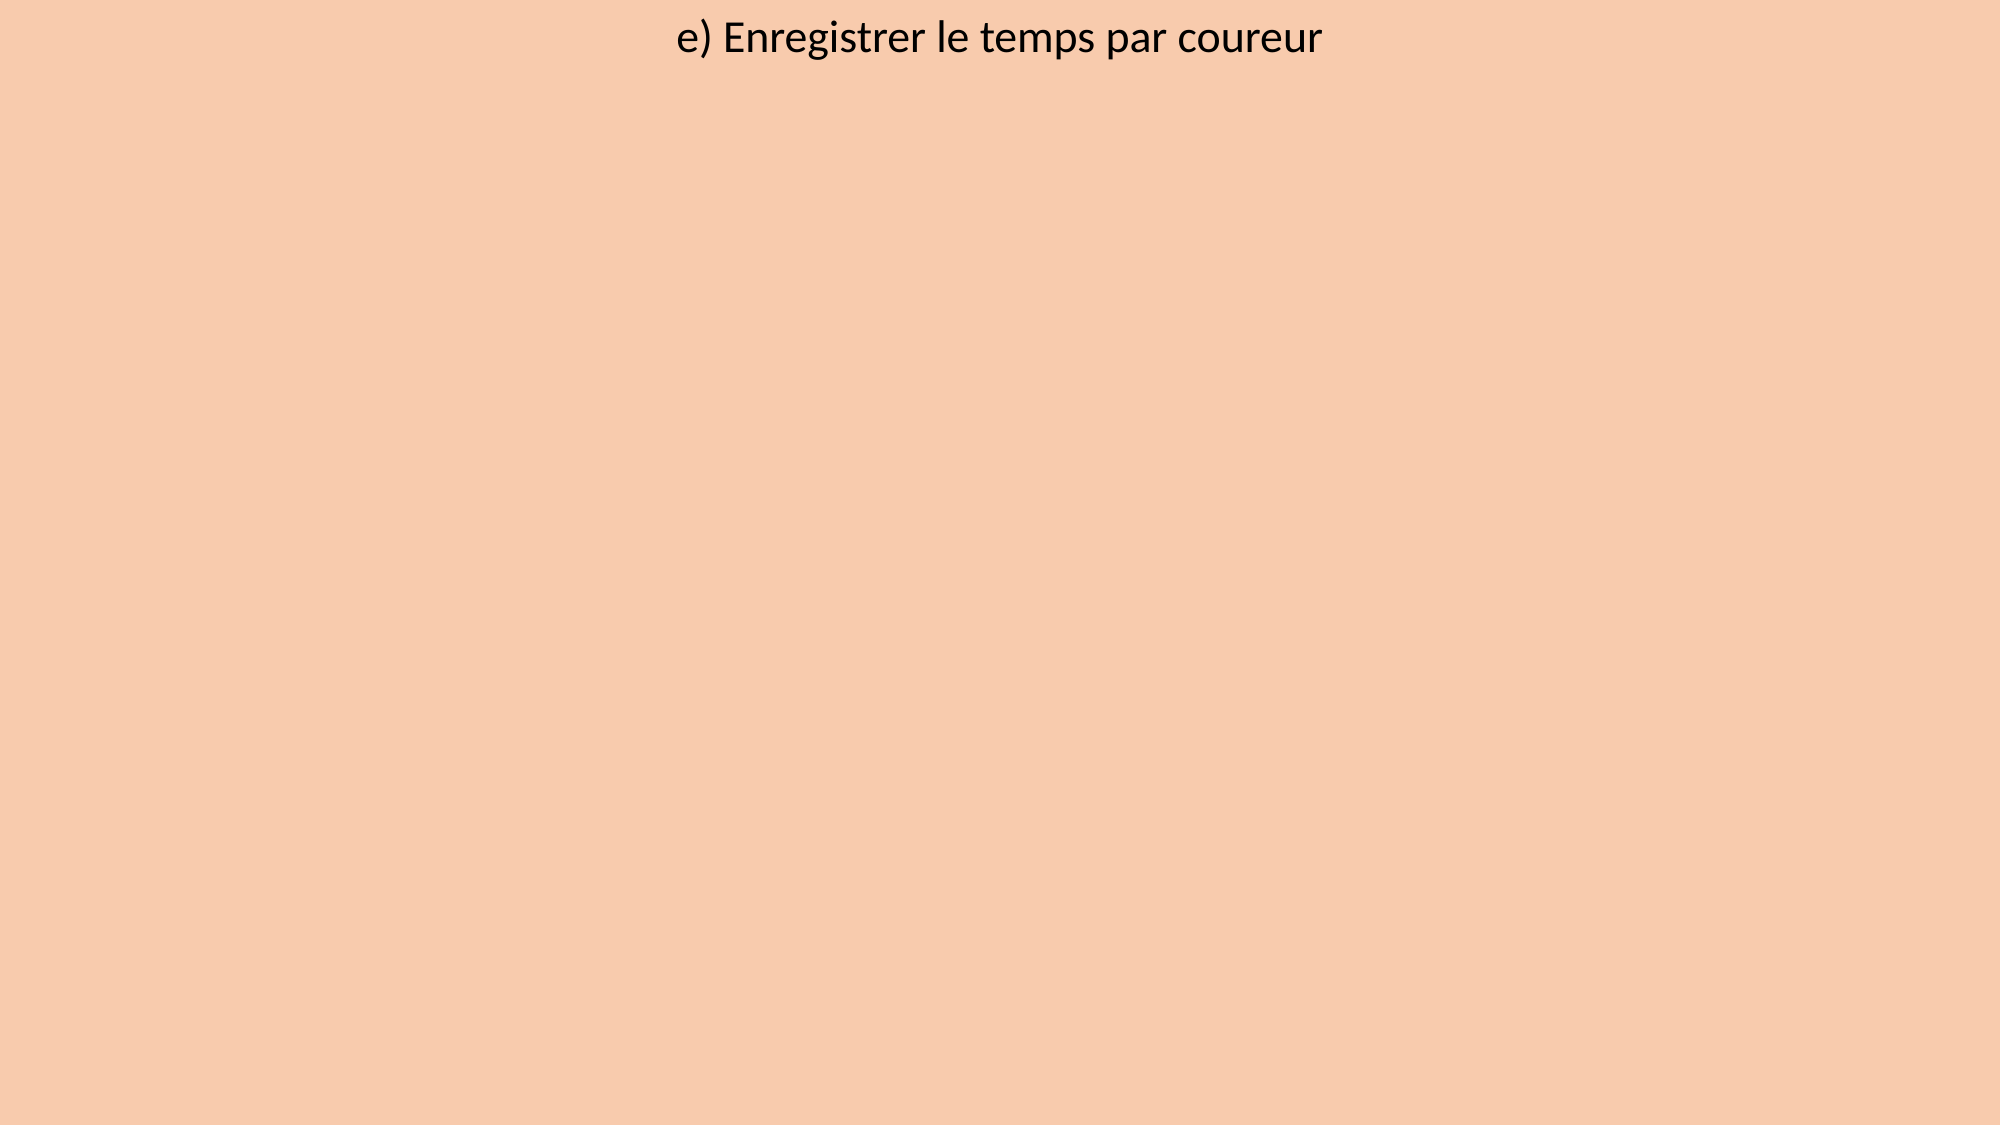

# e) Enregistrer le temps par coureur